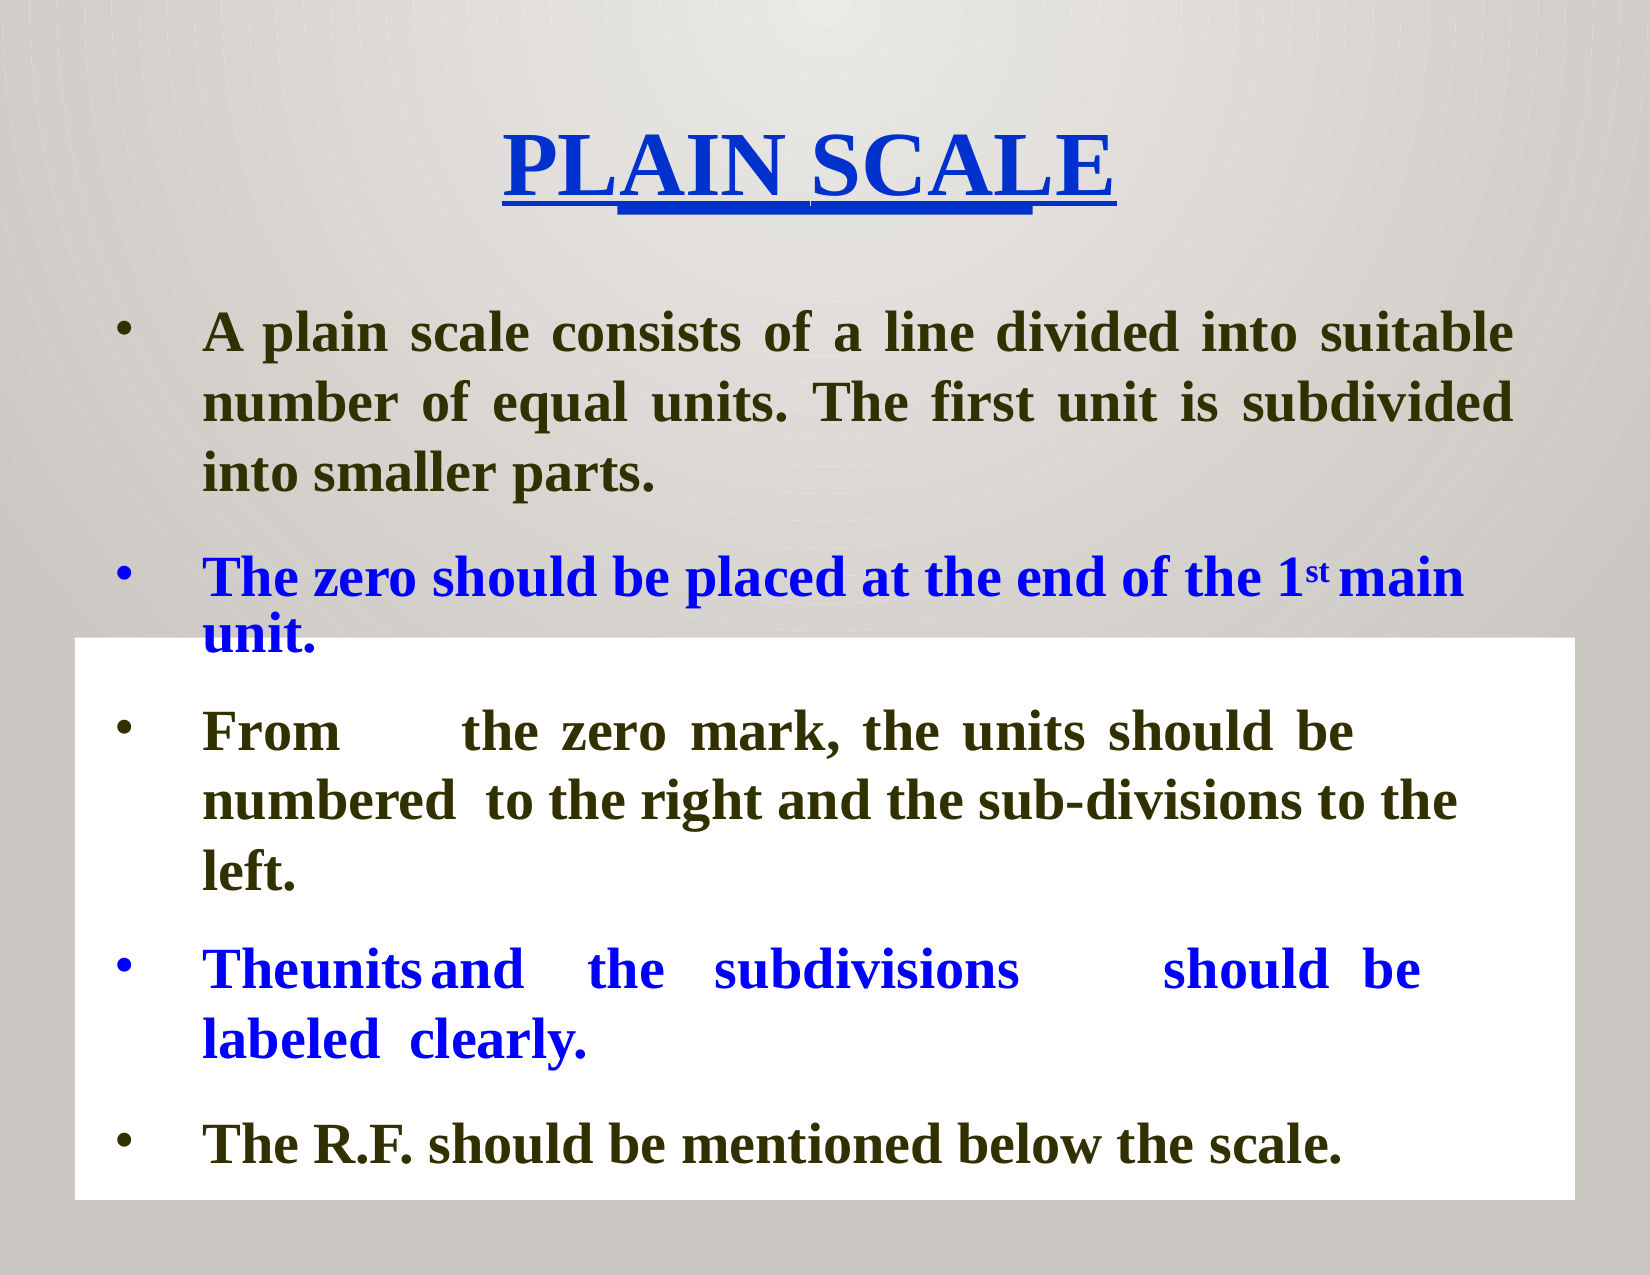

# Plain scale

A plain scale consists of a line divided into suitable  number of equal units. The first unit is subdivided  into smaller parts.
The zero should be placed at the end of the 1st main  unit.
From	the	zero	mark,	the	units	should	be	numbered  to the right and the sub-divisions to the left.
The	units	and	the	subdivisions	should	be	labeled  clearly.
The R.F. should be mentioned below the scale.